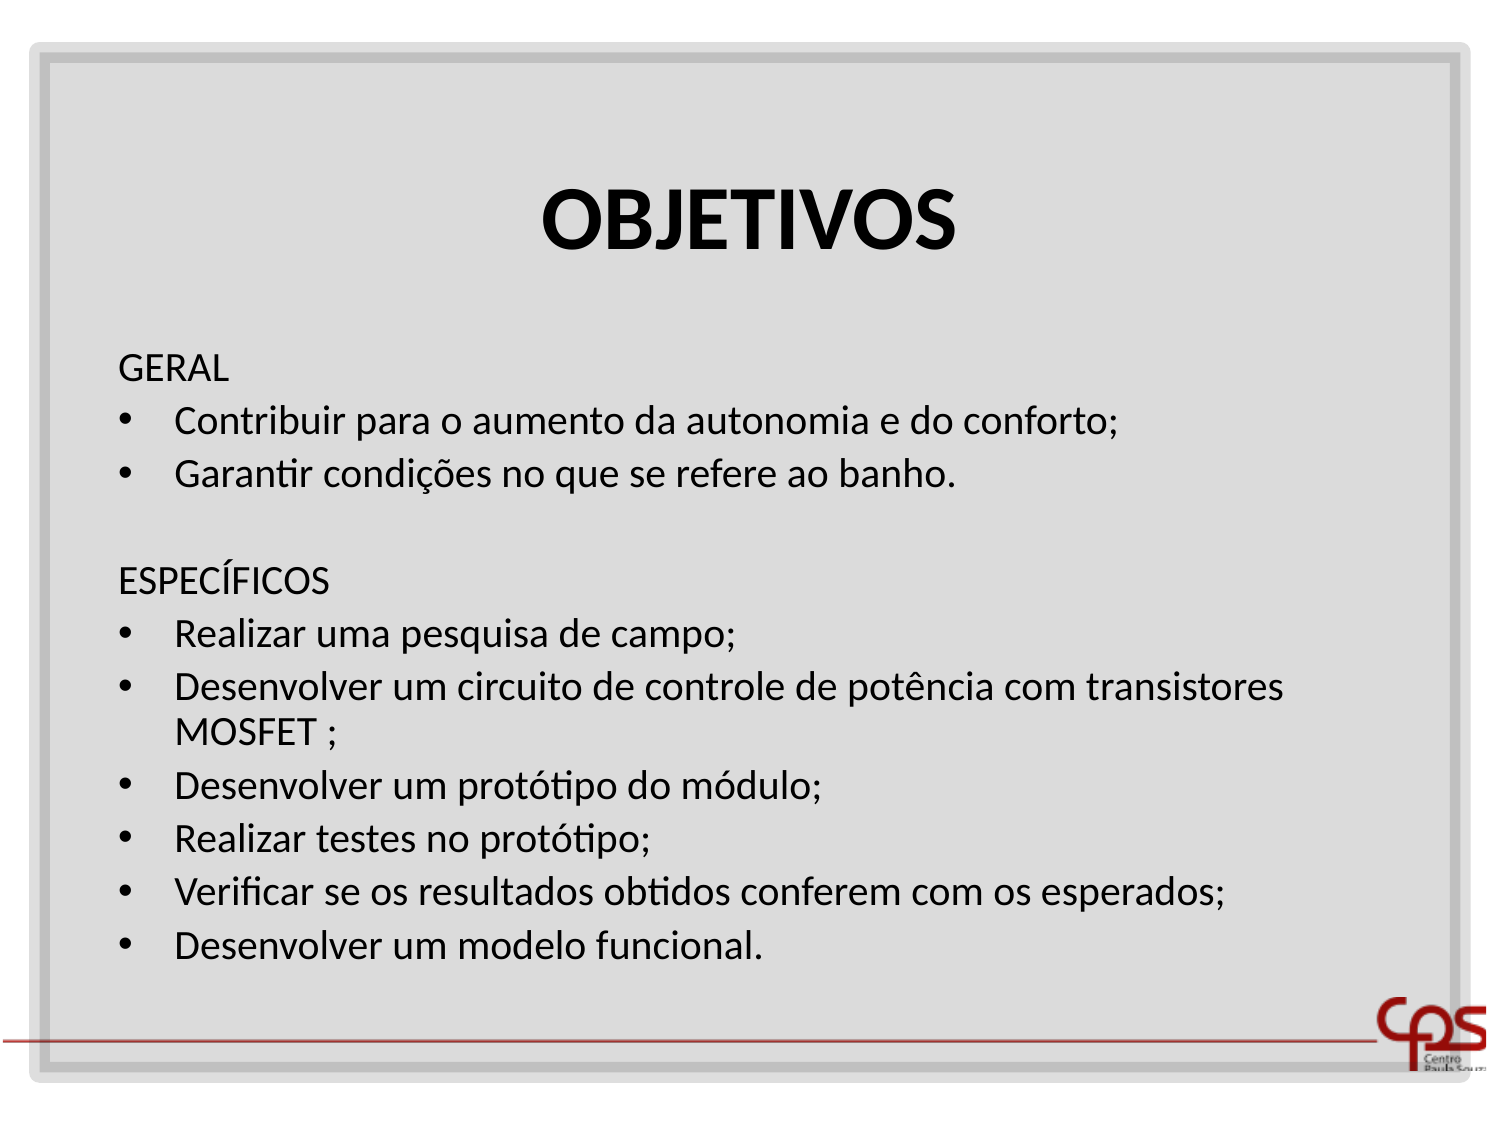

# OBJETIVOS
GERAL
Contribuir para o aumento da autonomia e do conforto;
Garantir condições no que se refere ao banho.

ESPECÍFICOS
Realizar uma pesquisa de campo;
Desenvolver um circuito de controle de potência com transistores MOSFET ;
Desenvolver um protótipo do módulo;
Realizar testes no protótipo;
Verificar se os resultados obtidos conferem com os esperados;
Desenvolver um modelo funcional.